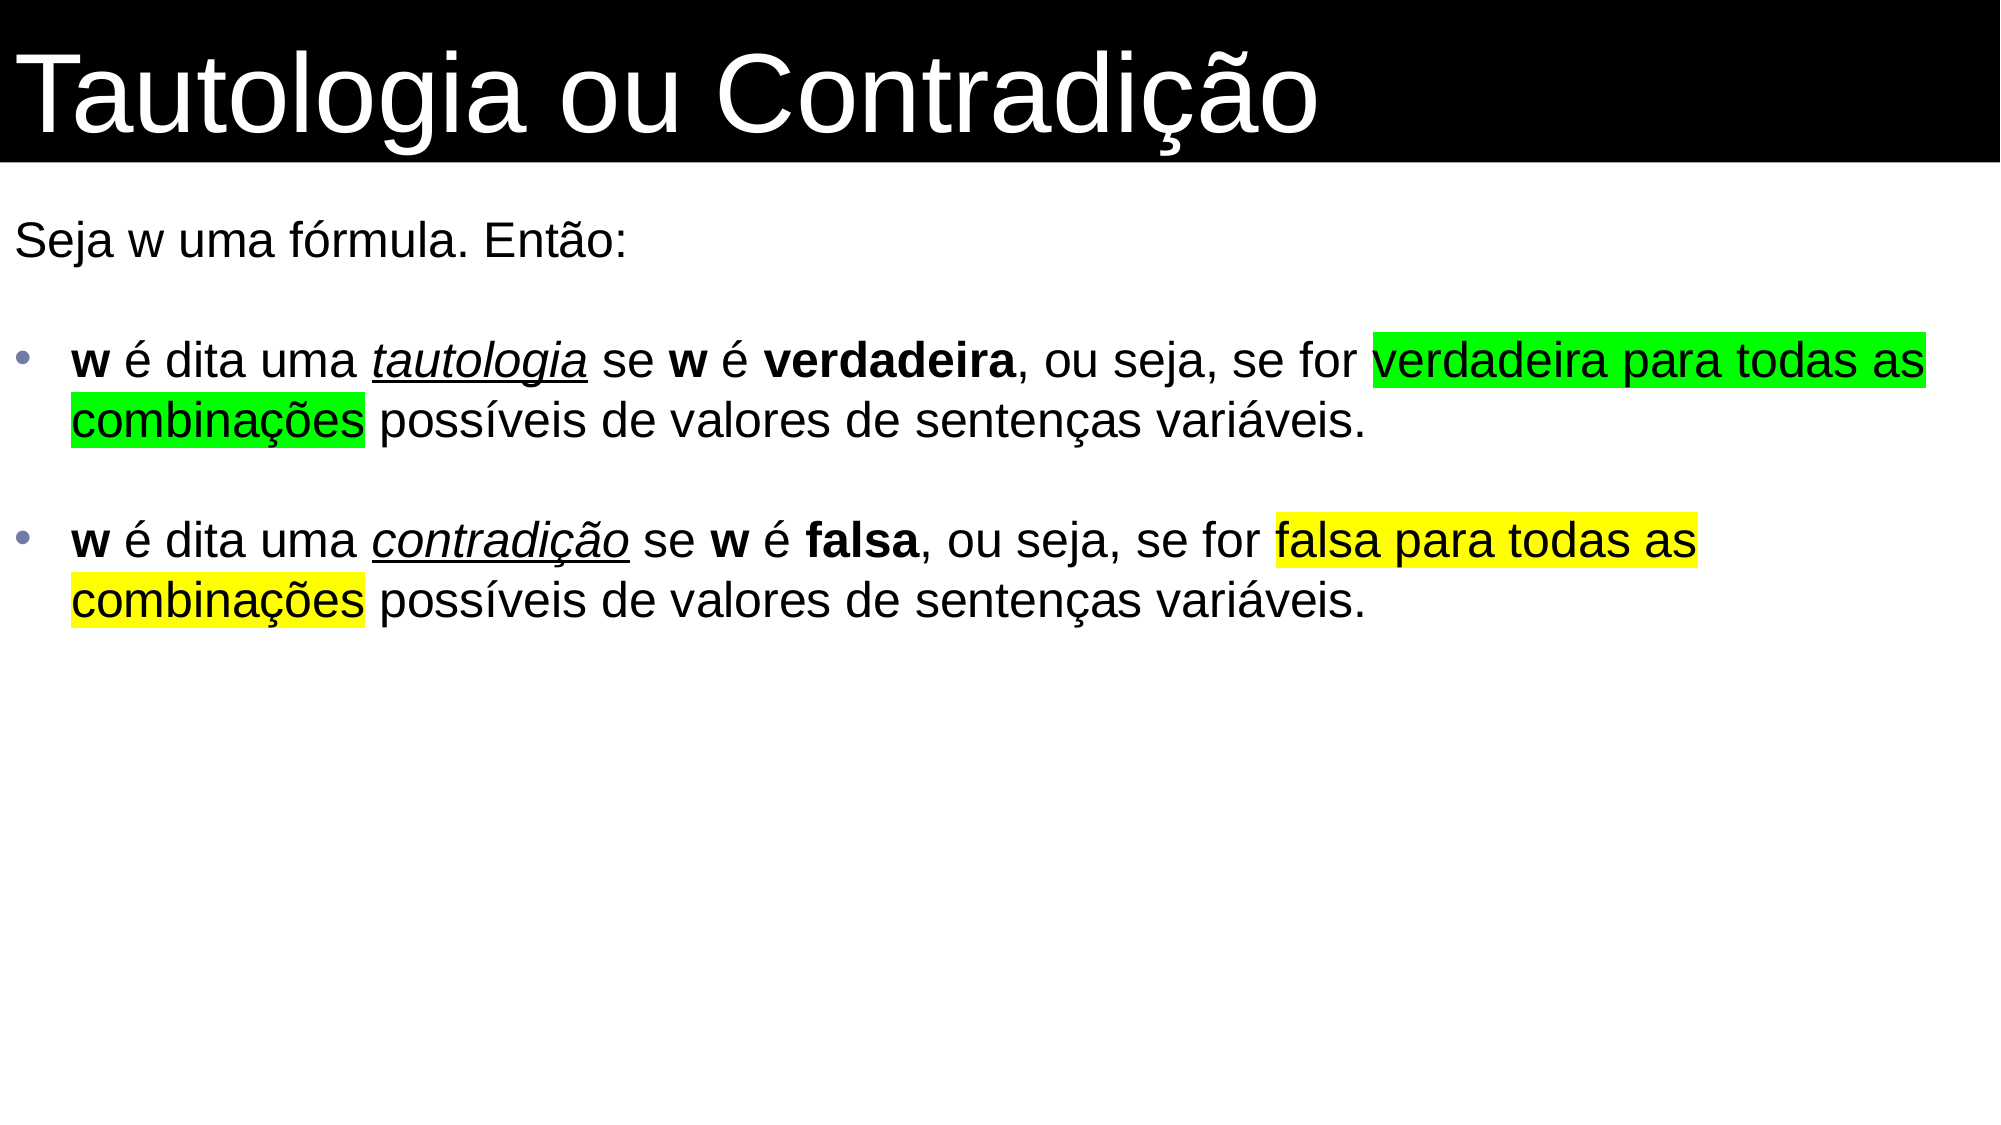

Tautologia ou Contradição
Seja w uma fórmula. Então:

w é dita uma tautologia se w é verdadeira, ou seja, se for verdadeira para todas as combinações possíveis de valores de sentenças variáveis.

w é dita uma contradição se w é falsa, ou seja, se for falsa para todas as combinações possíveis de valores de sentenças variáveis.